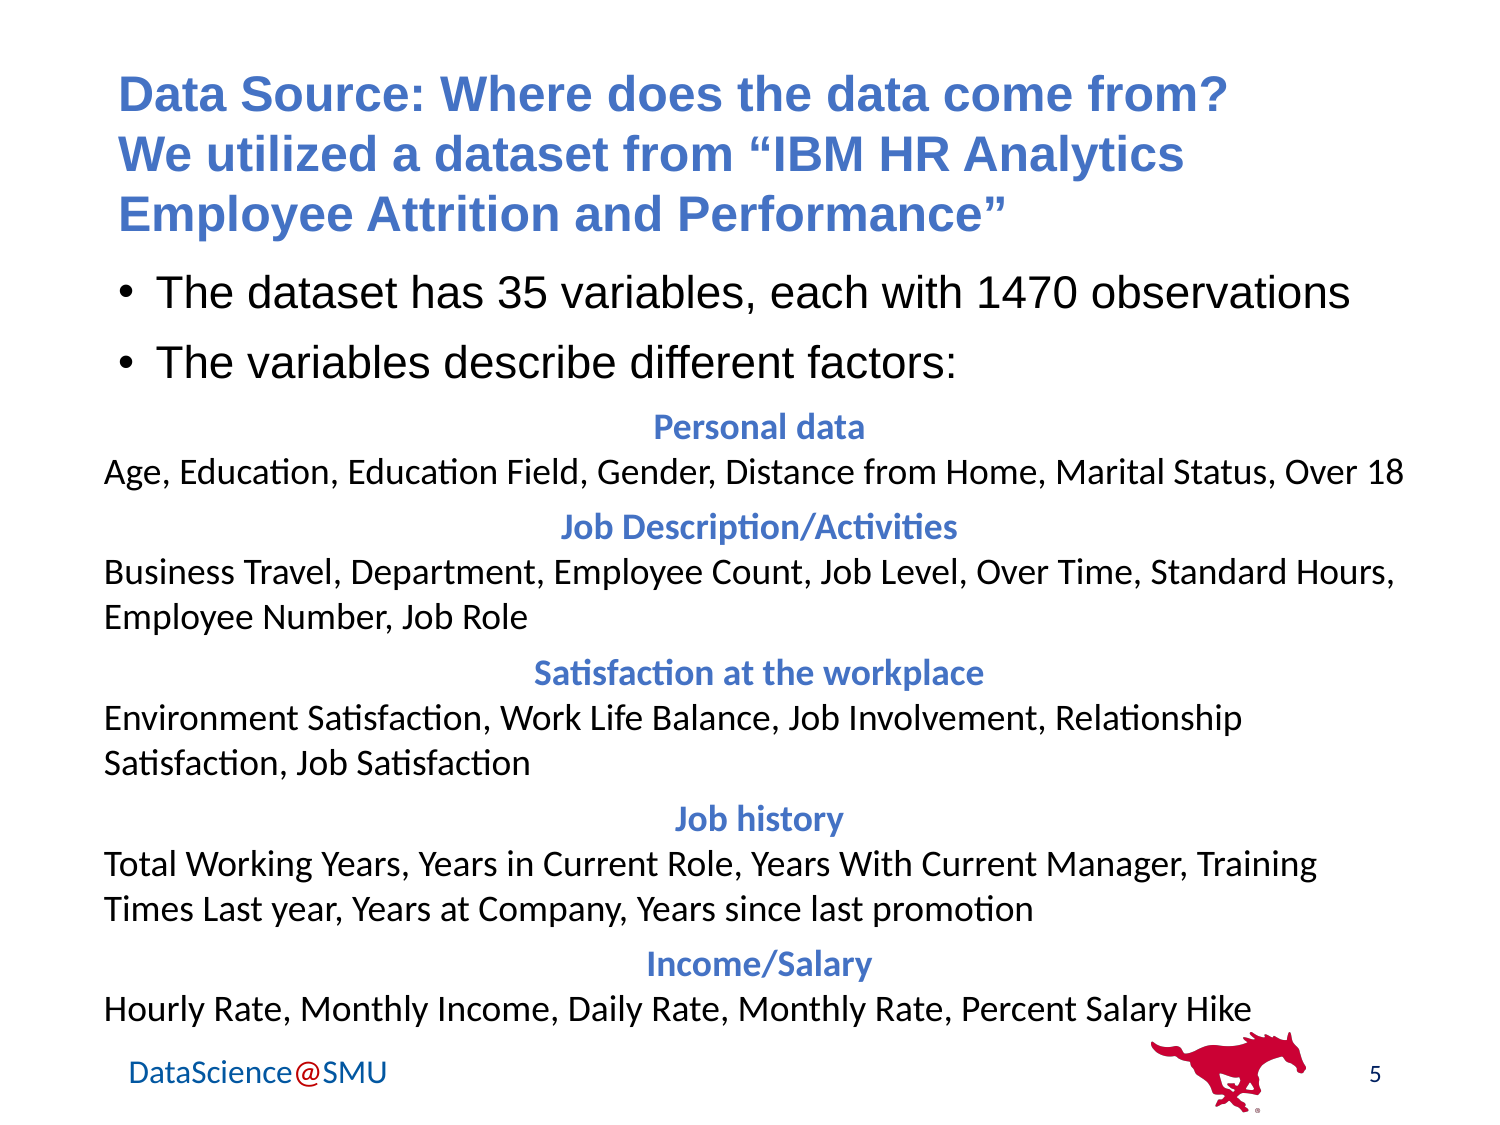

Data Source: Where does the data come from?
We utilized a dataset from “IBM HR Analytics Employee Attrition and Performance”
The dataset has 35 variables, each with 1470 observations
The variables describe different factors:
Personal data
Age, Education, Education Field, Gender, Distance from Home, Marital Status, Over 18
Job Description/Activities
Business Travel, Department, Employee Count, Job Level, Over Time, Standard Hours, Employee Number, Job Role
Satisfaction at the workplace
Environment Satisfaction, Work Life Balance, Job Involvement, Relationship Satisfaction, Job Satisfaction
Job history
Total Working Years, Years in Current Role, Years With Current Manager, Training Times Last year, Years at Company, Years since last promotion
Income/Salary
Hourly Rate, Monthly Income, Daily Rate, Monthly Rate, Percent Salary Hike
5